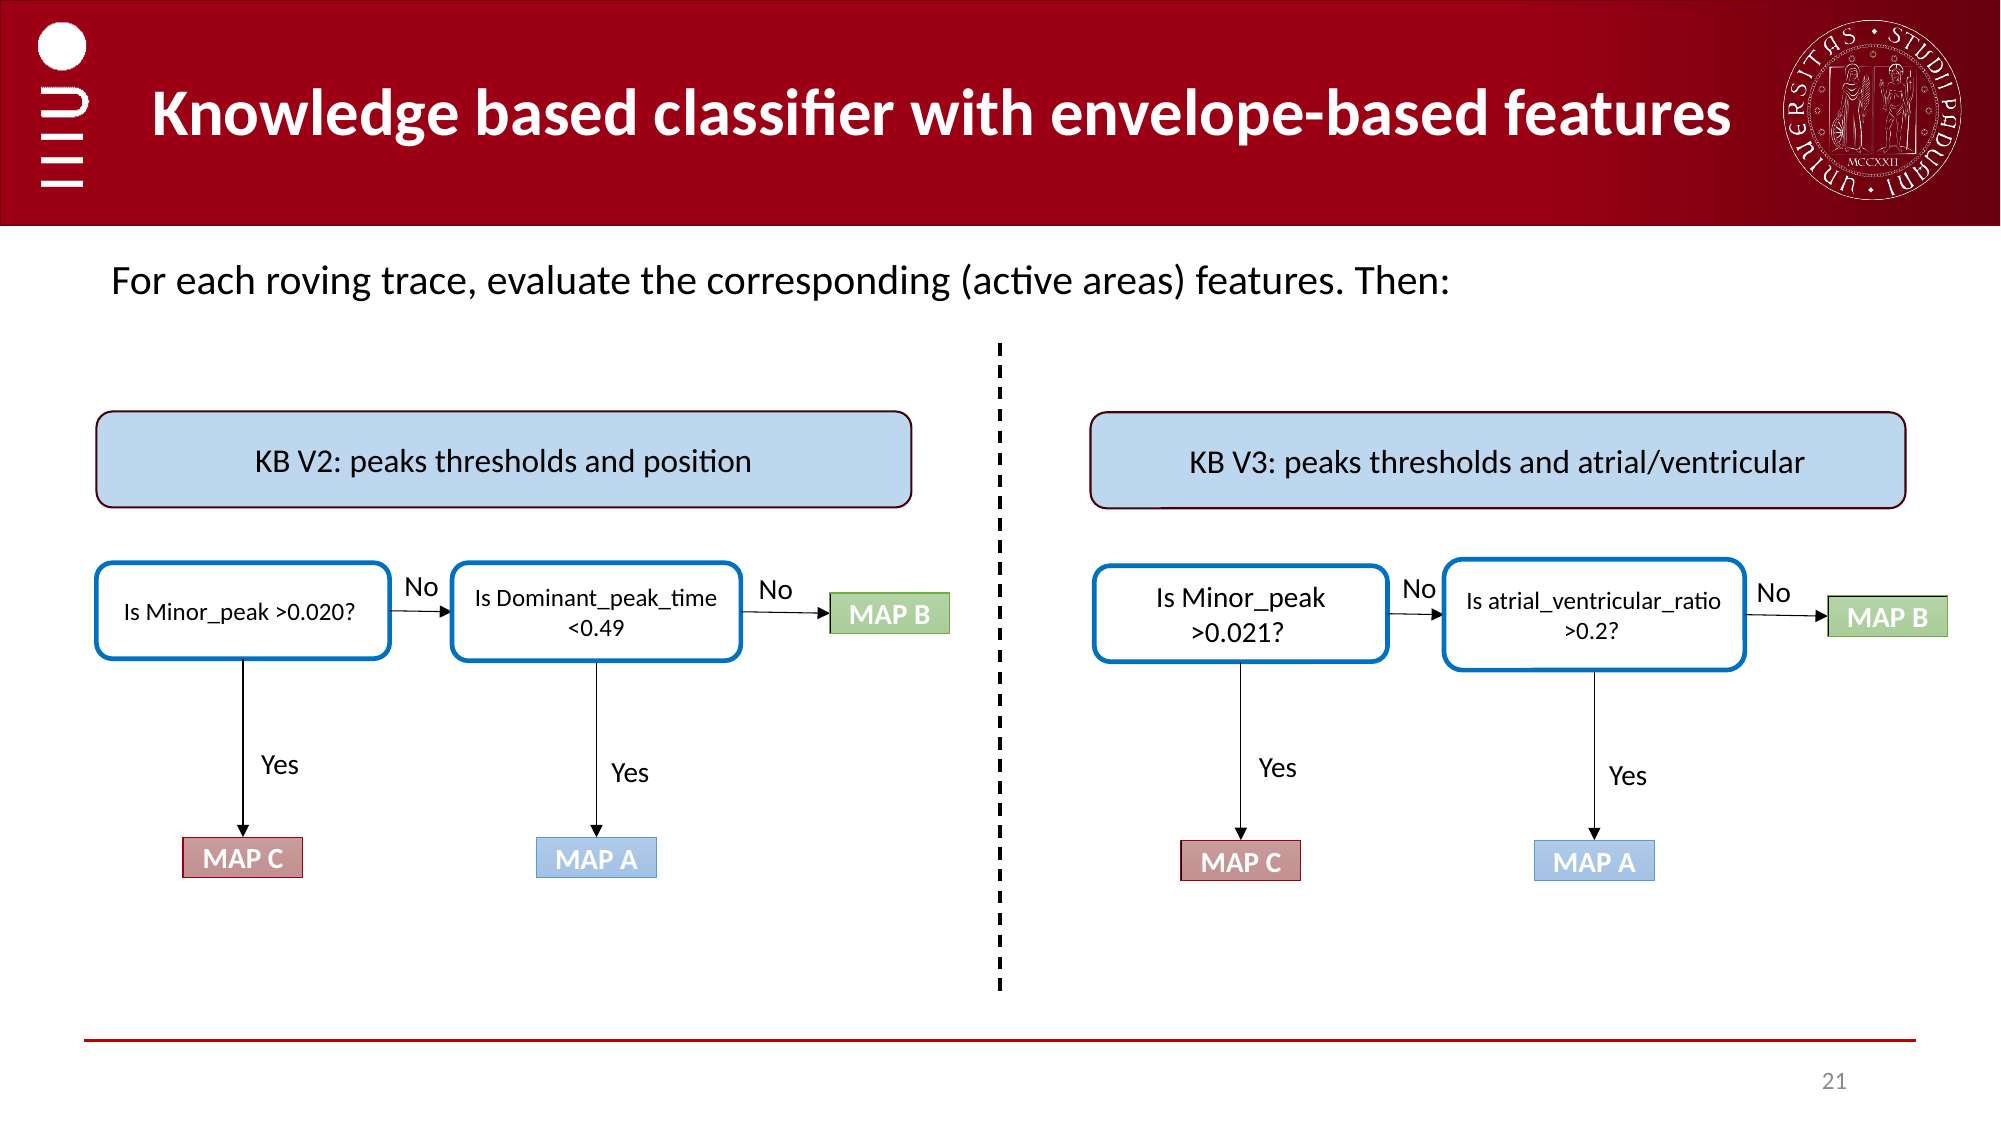

# Knowledge based classifier with envelope-based features
For each roving trace, evaluate the corresponding (active areas) features. Then:

KB V2: peaks thresholds and position
KB V3: peaks thresholds and atrial/ventricular
Is atrial_ventricular_ratio >0.2?
No
Is Minor_peak >0.021?
No
MAP B
Yes
Yes
MAP C
MAP A
No
Is Minor_peak >0.020?
Is Dominant_peak_time <0.49
No
MAP B
Yes
Yes
MAP C
MAP A
21